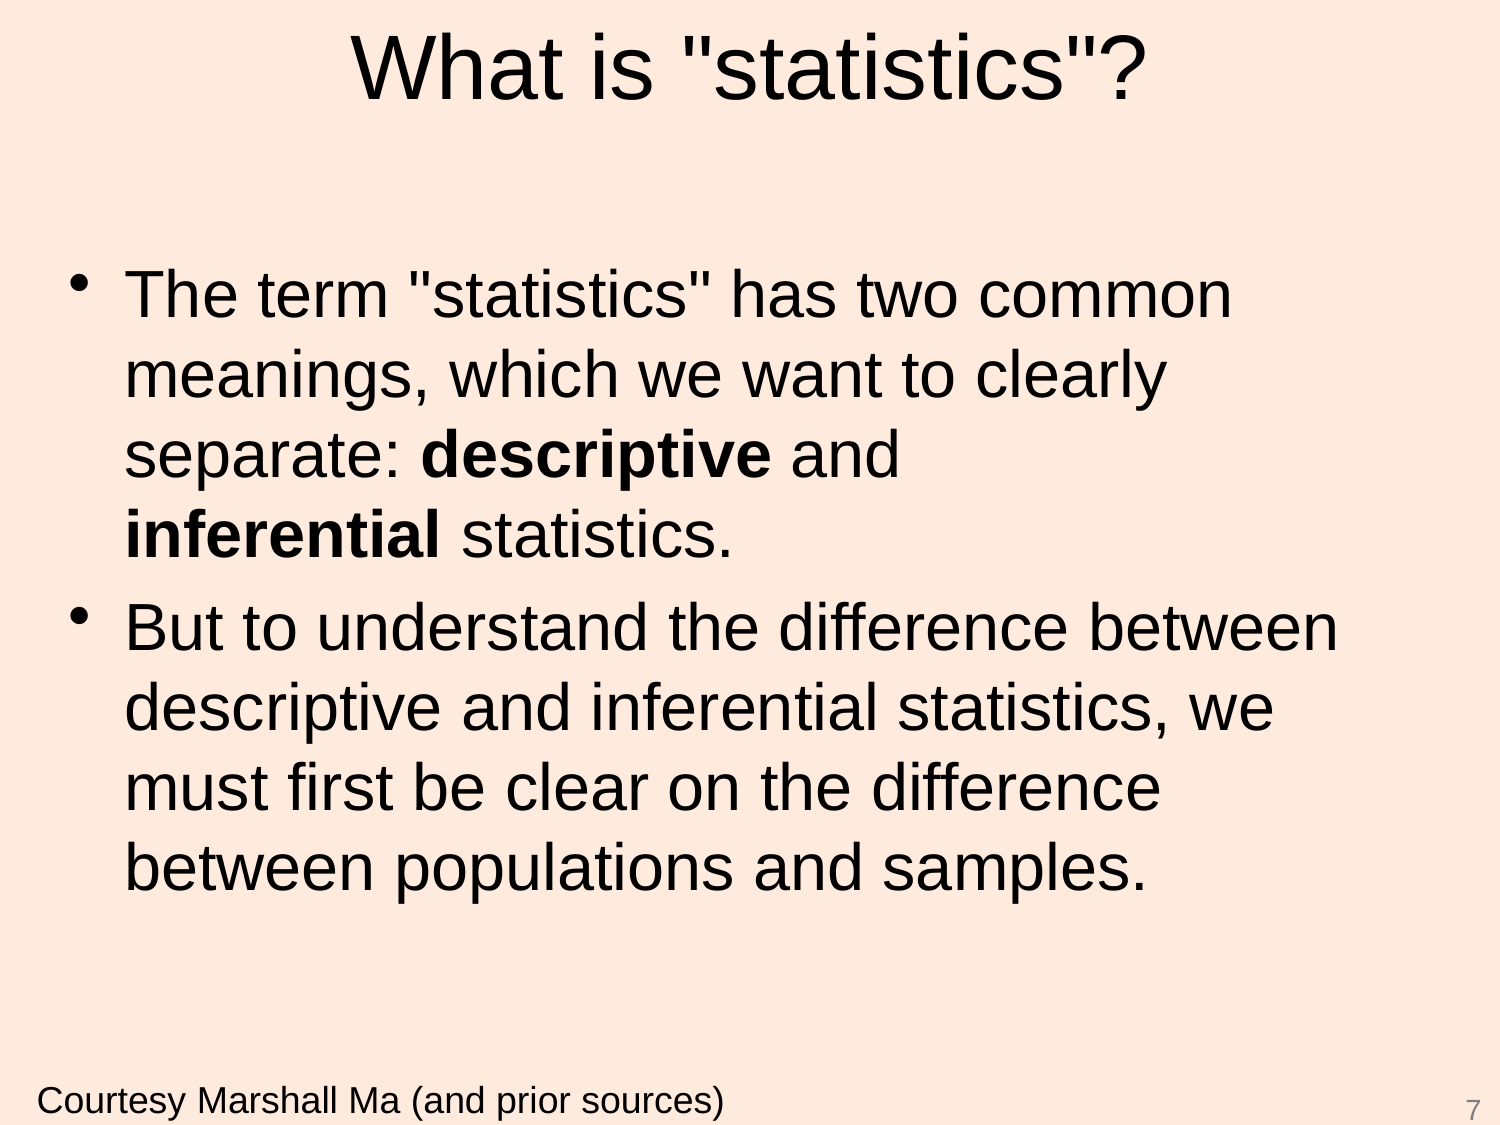

# What is "statistics"?

The term "statistics" has two common meanings, which we want to clearly separate: descriptive and
inferential statistics.
But to understand the difference between descriptive and inferential statistics, we must first be clear on the difference between populations and samples.

Courtesy Marshall Ma (and prior sources)
7